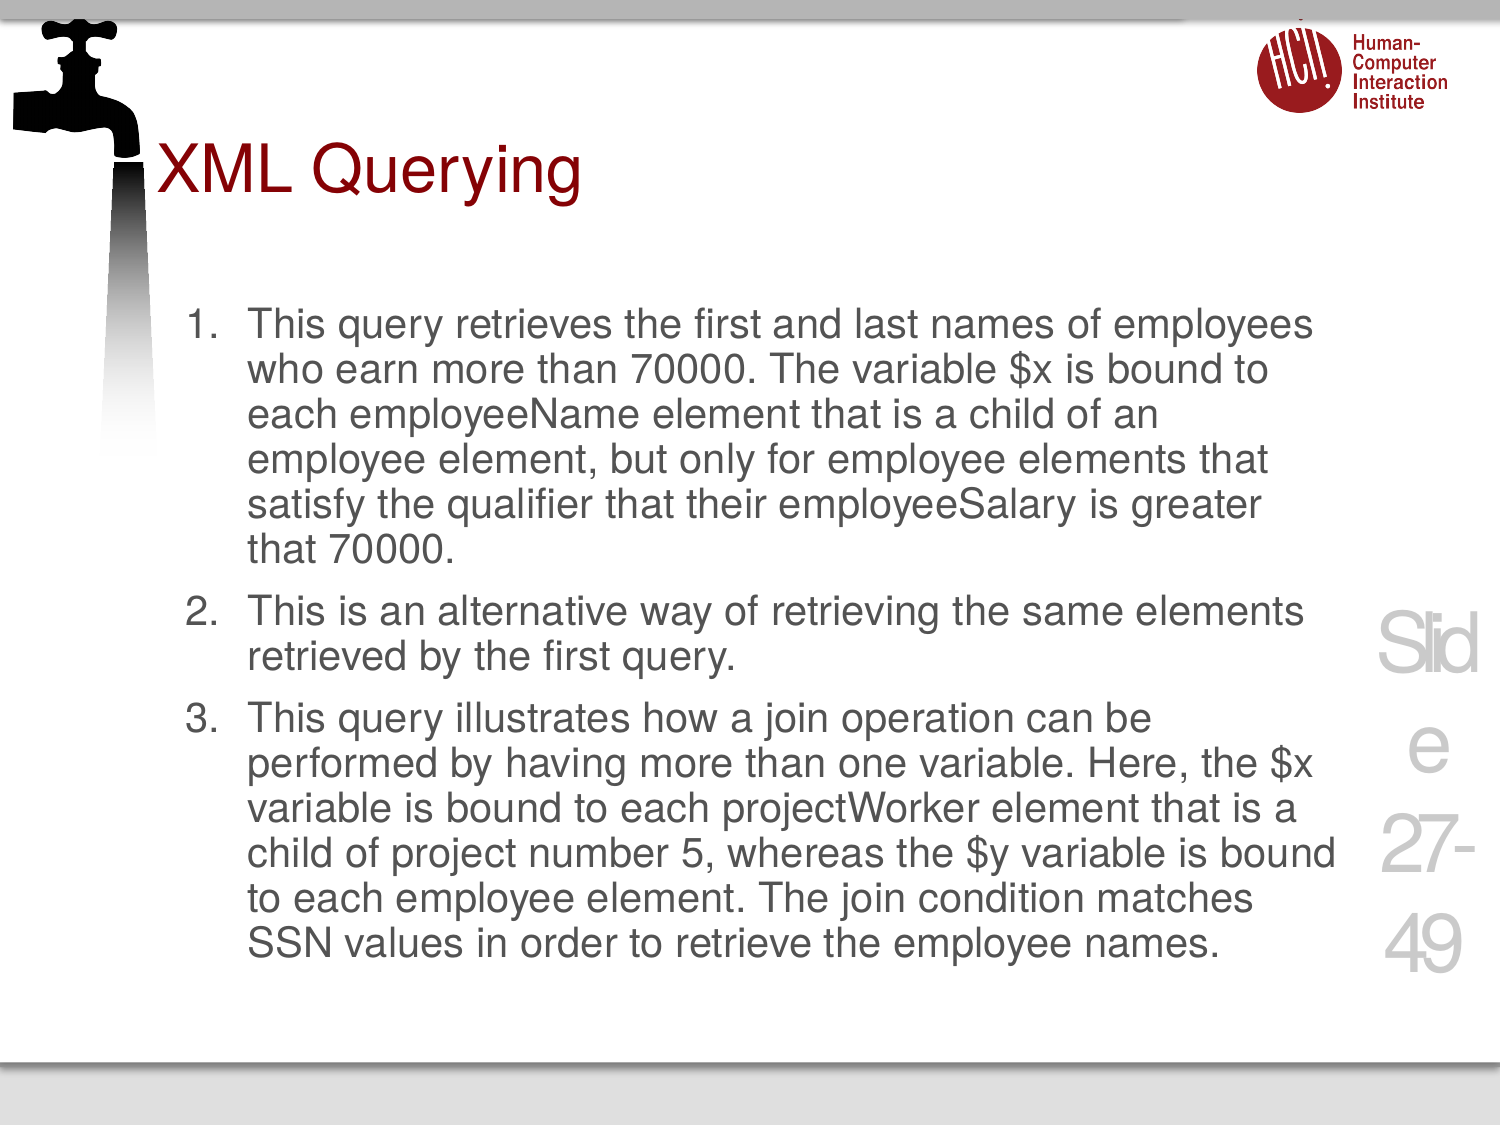

# XML Querying
This query retrieves the first and last names of employees who earn more than 70000. The variable $x is bound to each employeeName element that is a child of an employee element, but only for employee elements that satisfy the qualifier that their employeeSalary is greater that 70000.
This is an alternative way of retrieving the same elements retrieved by the first query.
This query illustrates how a join operation can be performed by having more than one variable. Here, the $x variable is bound to each projectWorker element that is a child of project number 5, whereas the $y variable is bound to each employee element. The join condition matches SSN values in order to retrieve the employee names.
Slide 27- 49